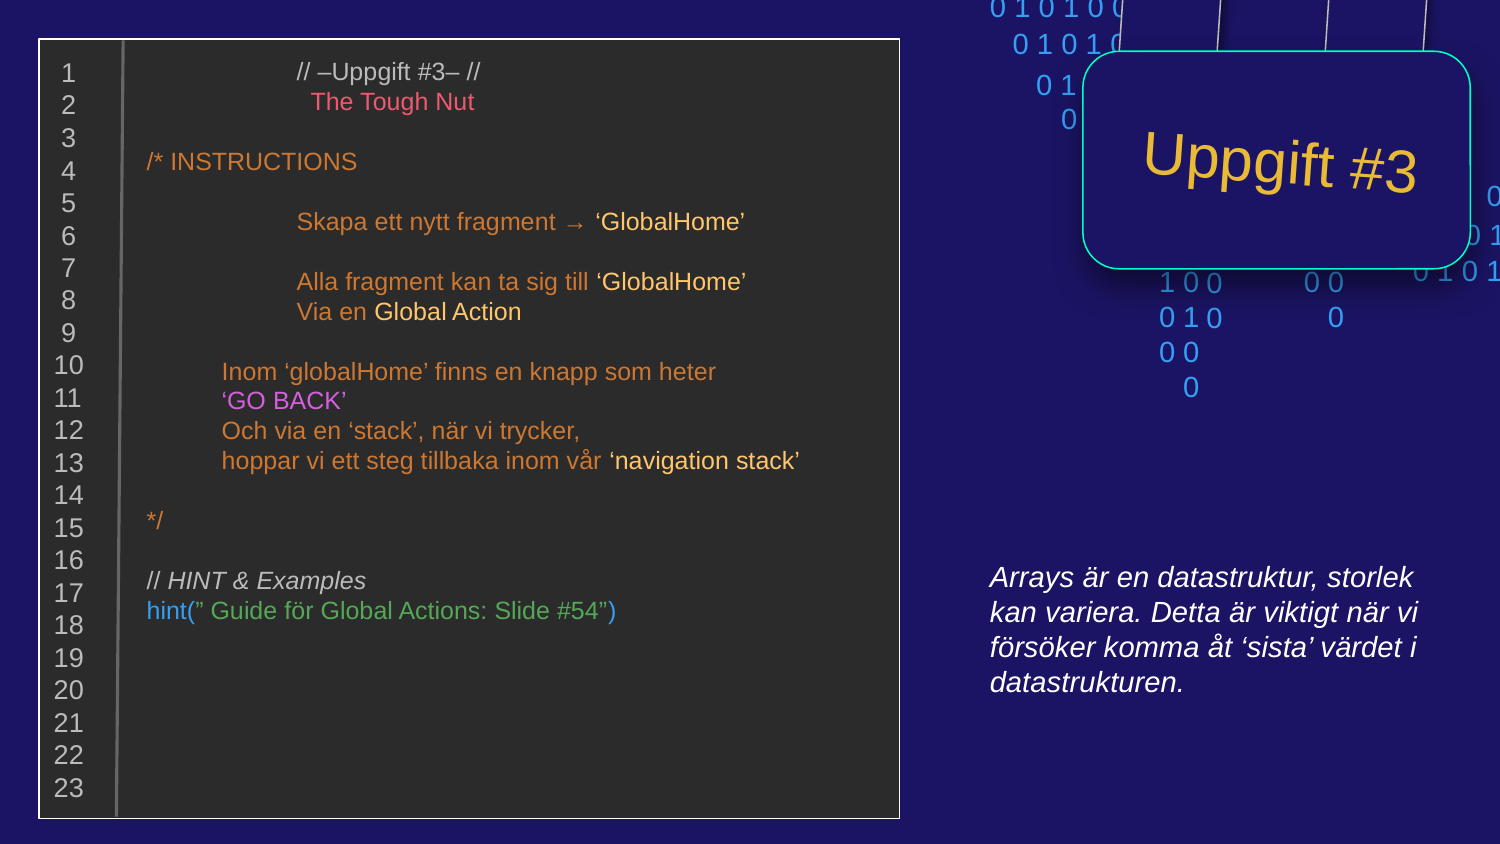

0 1 0 1 0 0 1 0
0 1 0 1 0 0 1 0
0 1 0 1 0 0 1 0
0 1 0 1 0 0 1 0

 1
 2
 3
 4
 5
 6
 7
 8
 9
10
11
12
13
14
15
16
17
18
19
20
21
22
23
// –Uppgift #3– //
  The Tough Nut

/* INSTRUCTIONS

	Skapa ett nytt fragment → ‘GlobalHome’

	Alla fragment kan ta sig till ‘GlobalHome’
	Via en Global Action

Inom ‘globalHome’ finns en knapp som heter
‘GO BACK’
Och via en ‘stack’, när vi trycker,
hoppar vi ett steg tillbaka inom vår ‘navigation stack’

*/

// HINT & Examples
hint(” Guide för Global Actions: Slide #54”)

Uppgift #3
0
1
0
0
0
1
0
0
0
1
0
0
0 1 0 1 0 0  0
0 1 0 1 0 1  0
0 1 0 1 0 0 1 0
0
1
0
0
0
1
0
0
0
1
0
0
Arrays är en datastruktur, storlek kan variera. Detta är viktigt när vi försöker komma åt ‘sista’ värdet i datastrukturen.